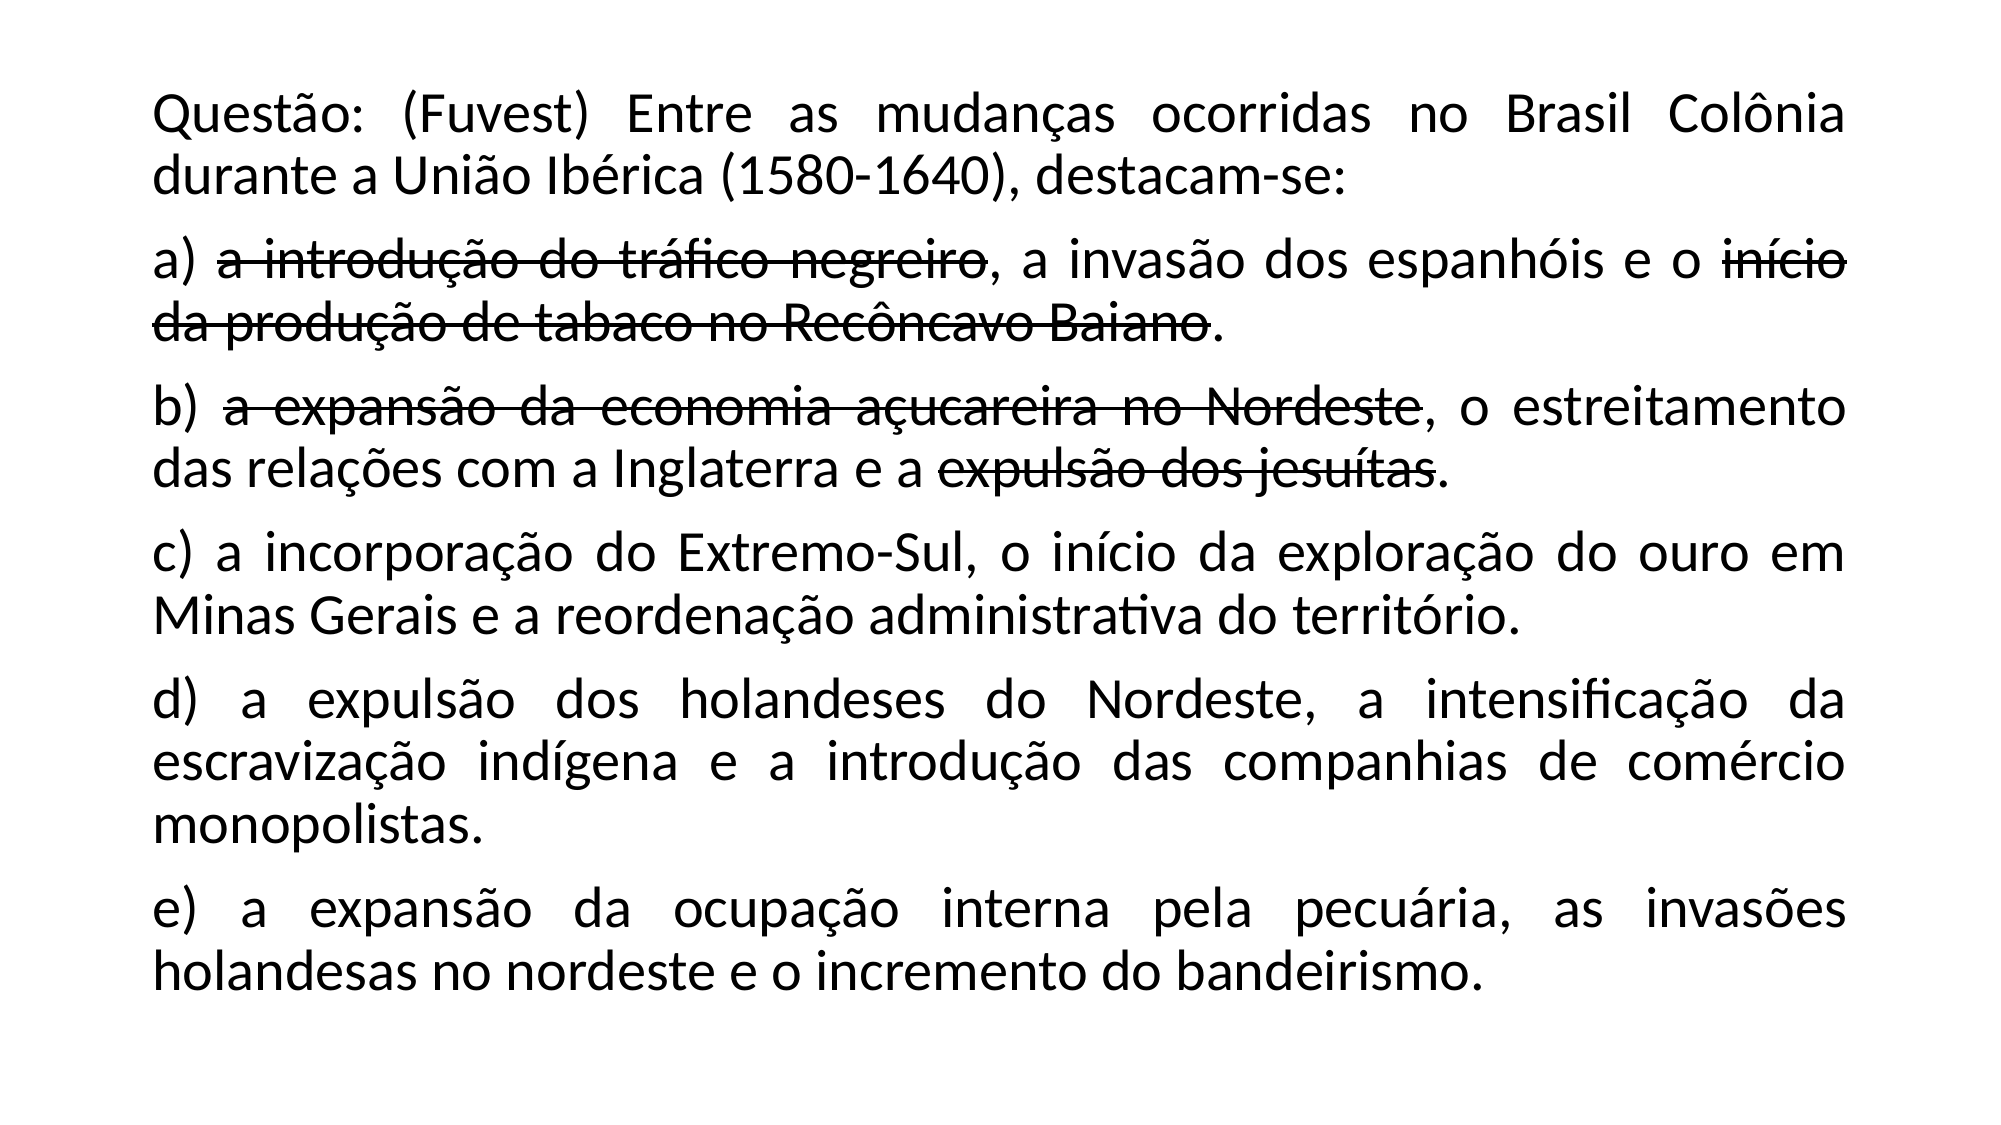

Questão: (Fuvest) Entre as mudanças ocorridas no Brasil Colônia durante a União Ibérica (1580-1640), destacam-se:
a) a introdução do tráfico negreiro, a invasão dos espanhóis e o início da produção de tabaco no Recôncavo Baiano.
b) a expansão da economia açucareira no Nordeste, o estreitamento das relações com a Inglaterra e a expulsão dos jesuítas.
c) a incorporação do Extremo-Sul, o início da exploração do ouro em Minas Gerais e a reordenação administrativa do território.
d) a expulsão dos holandeses do Nordeste, a intensificação da escravização indígena e a introdução das companhias de comércio monopolistas.
e) a expansão da ocupação interna pela pecuária, as invasões holandesas no nordeste e o incremento do bandeirismo.